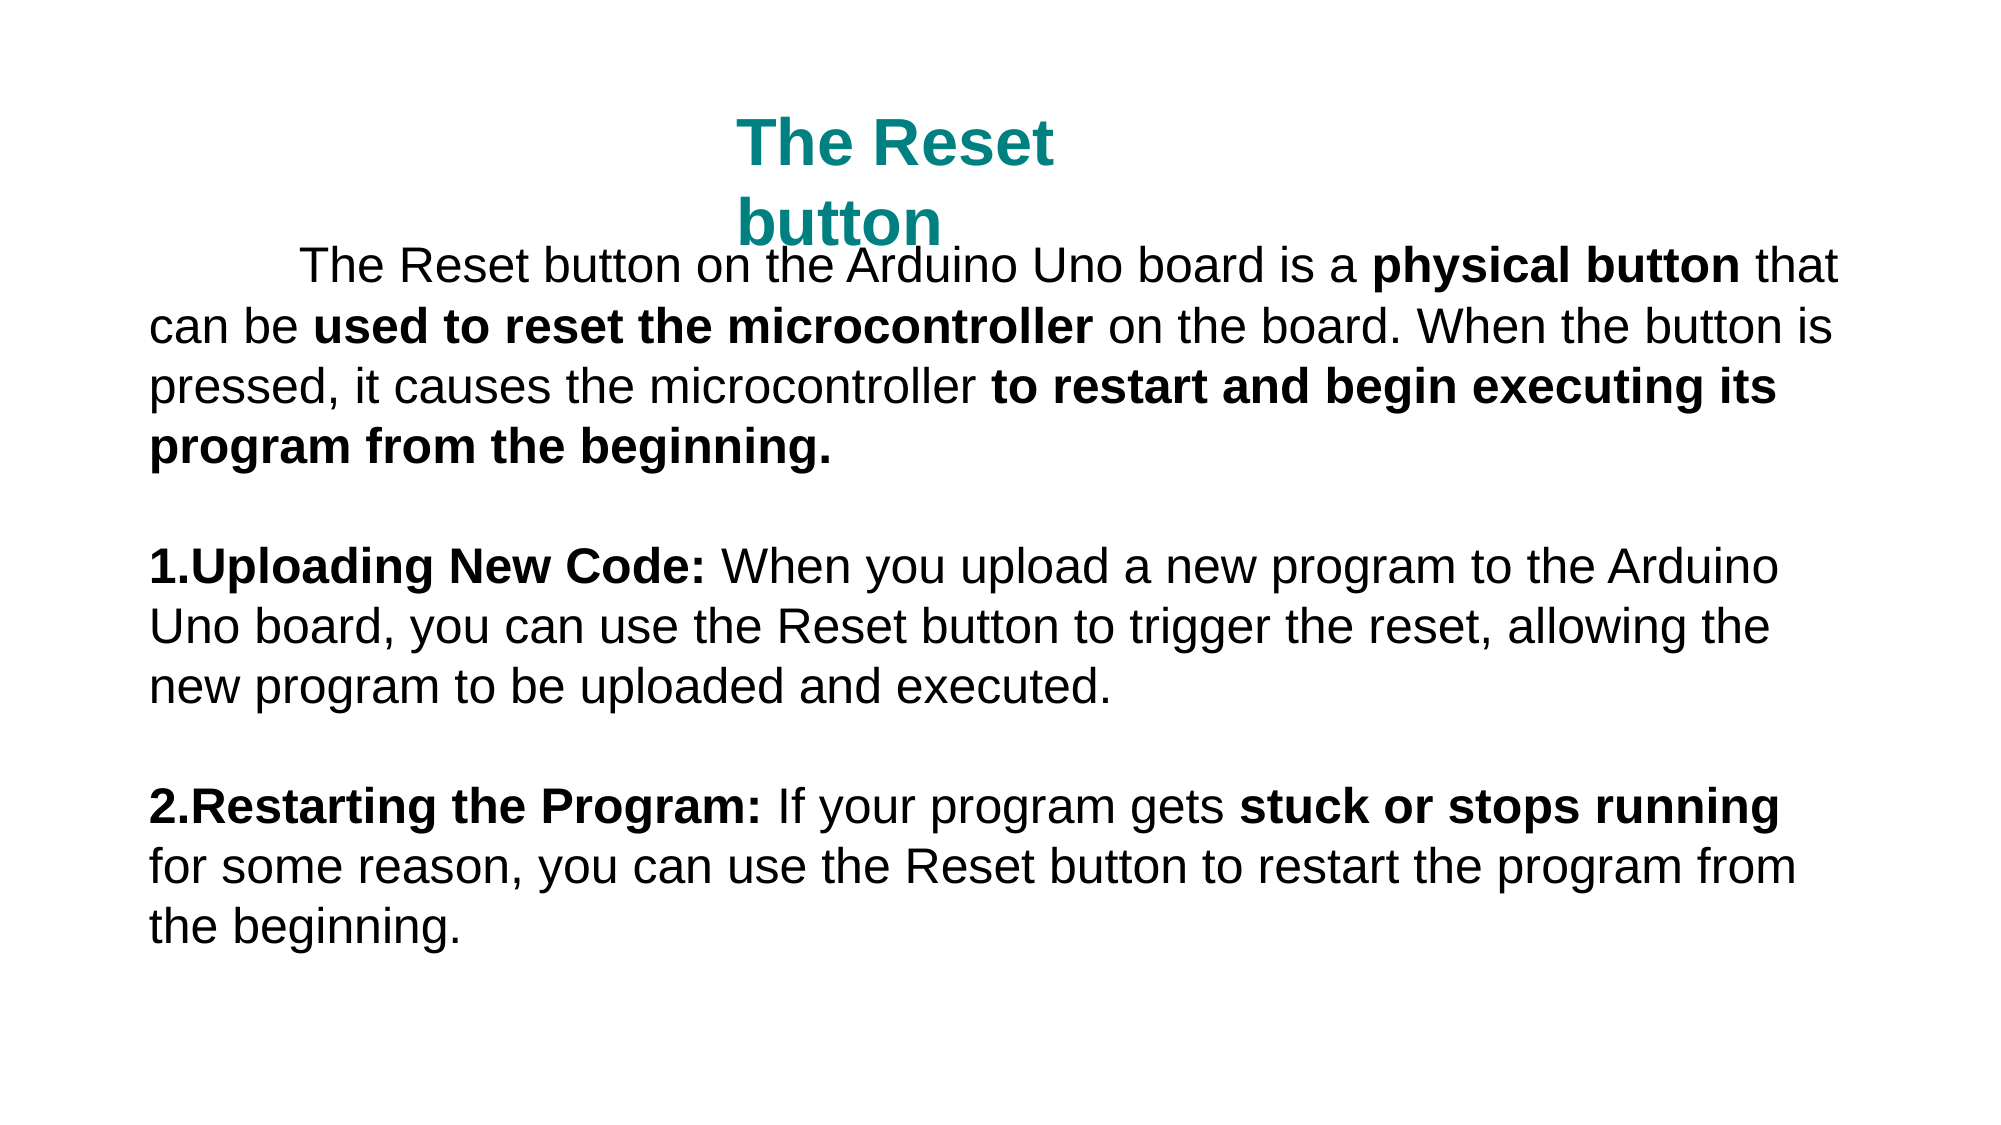

The Reset button
	The Reset button on the Arduino Uno board is a physical button that can be used to reset the microcontroller on the board. When the button is pressed, it causes the microcontroller to restart and begin executing its program from the beginning.

Uploading New Code: When you upload a new program to the Arduino Uno board, you can use the Reset button to trigger the reset, allowing the new program to be uploaded and executed.

Restarting the Program: If your program gets stuck or stops running for some reason, you can use the Reset button to restart the program from the beginning.